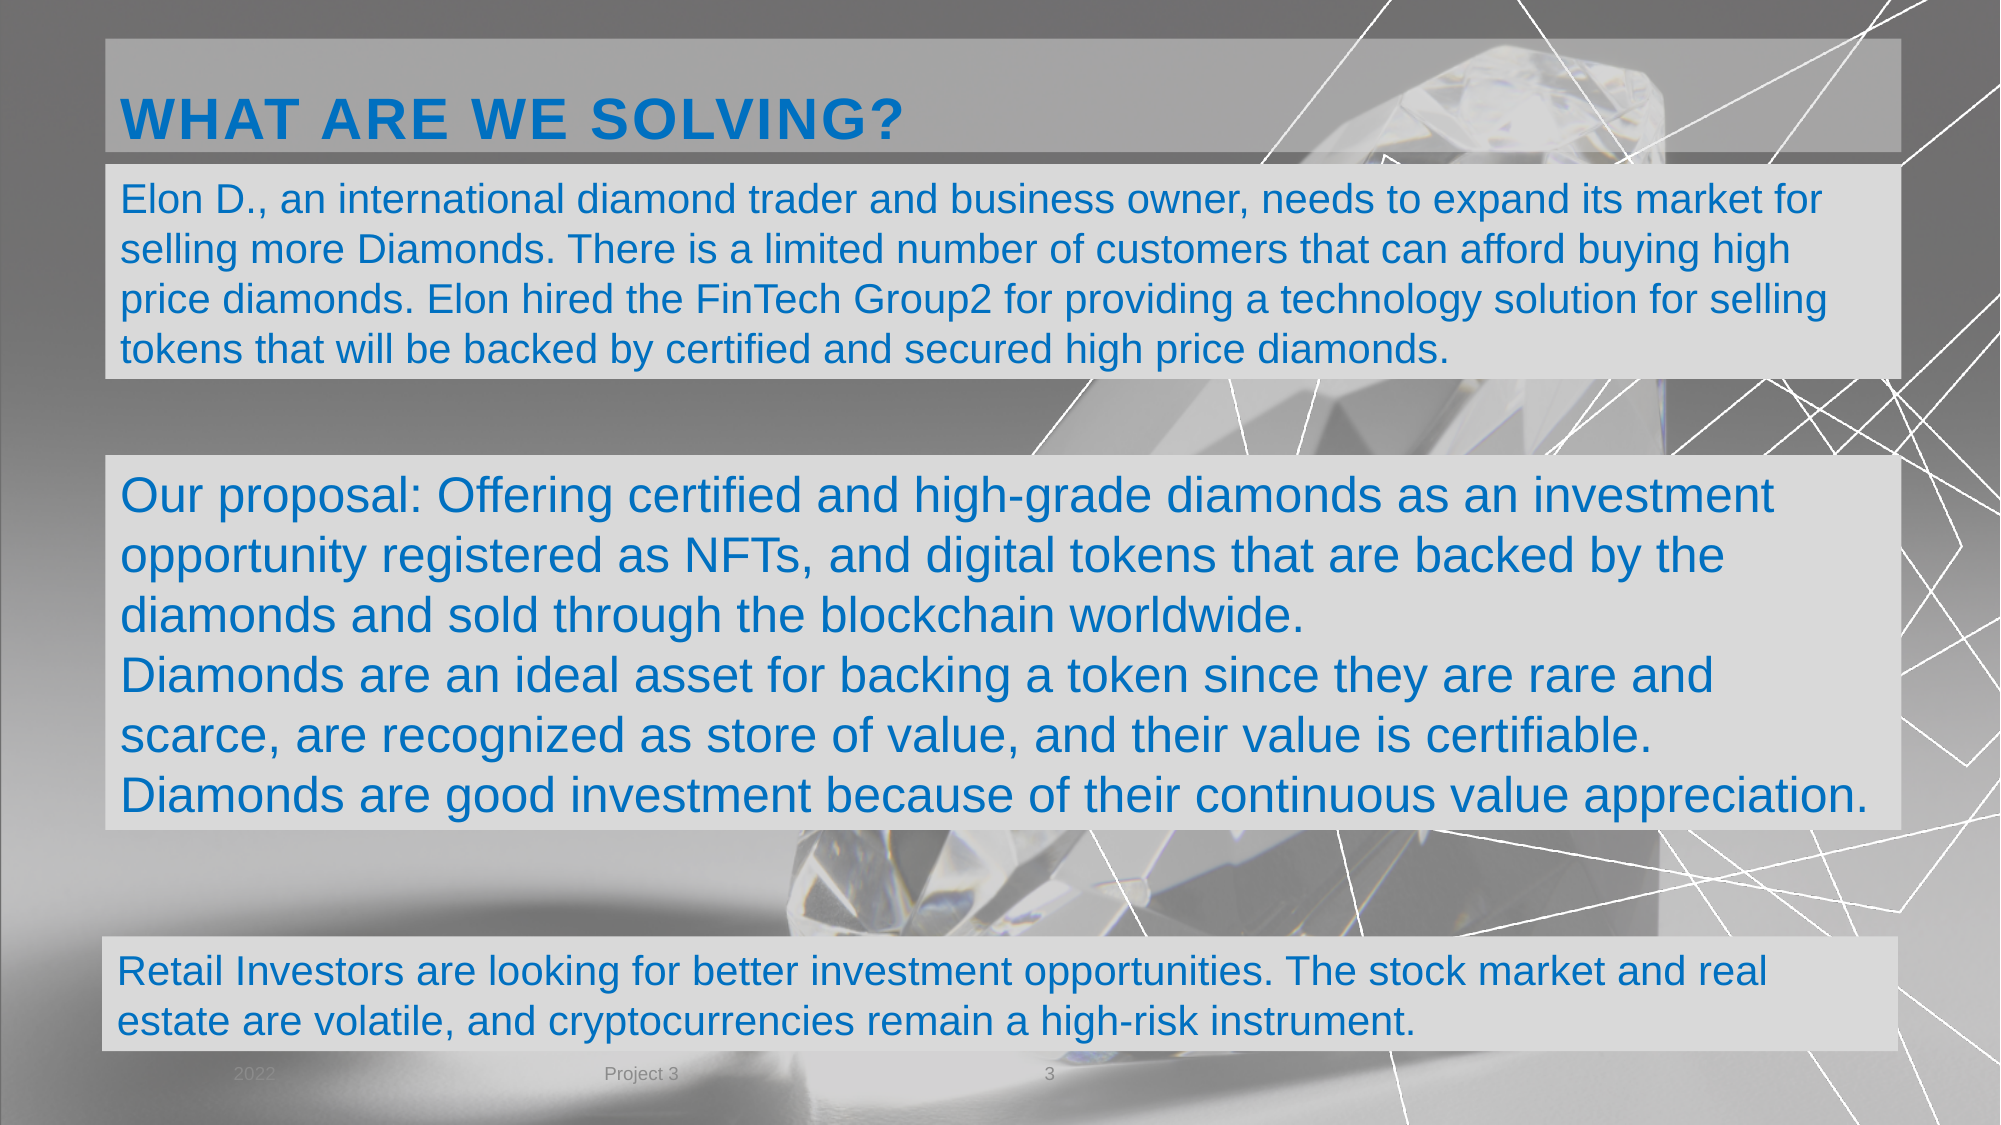

WHAT ARE WE SOLVING?
Elon D., an international diamond trader and business owner, needs to expand its market for selling more Diamonds. There is a limited number of customers that can afford buying high price diamonds. Elon hired the FinTech Group2 for providing a technology solution for selling tokens that will be backed by certified and secured high price diamonds.
Our proposal: Offering certified and high-grade diamonds as an investment opportunity registered as NFTs, and digital tokens that are backed by the diamonds and sold through the blockchain worldwide.
Diamonds are an ideal asset for backing a token since they are rare and scarce, are recognized as store of value, and their value is certifiable. Diamonds are good investment because of their continuous value appreciation.
Retail Investors are looking for better investment opportunities. The stock market and real estate are volatile, and cryptocurrencies remain a high-risk instrument.
Project 3
2022
3